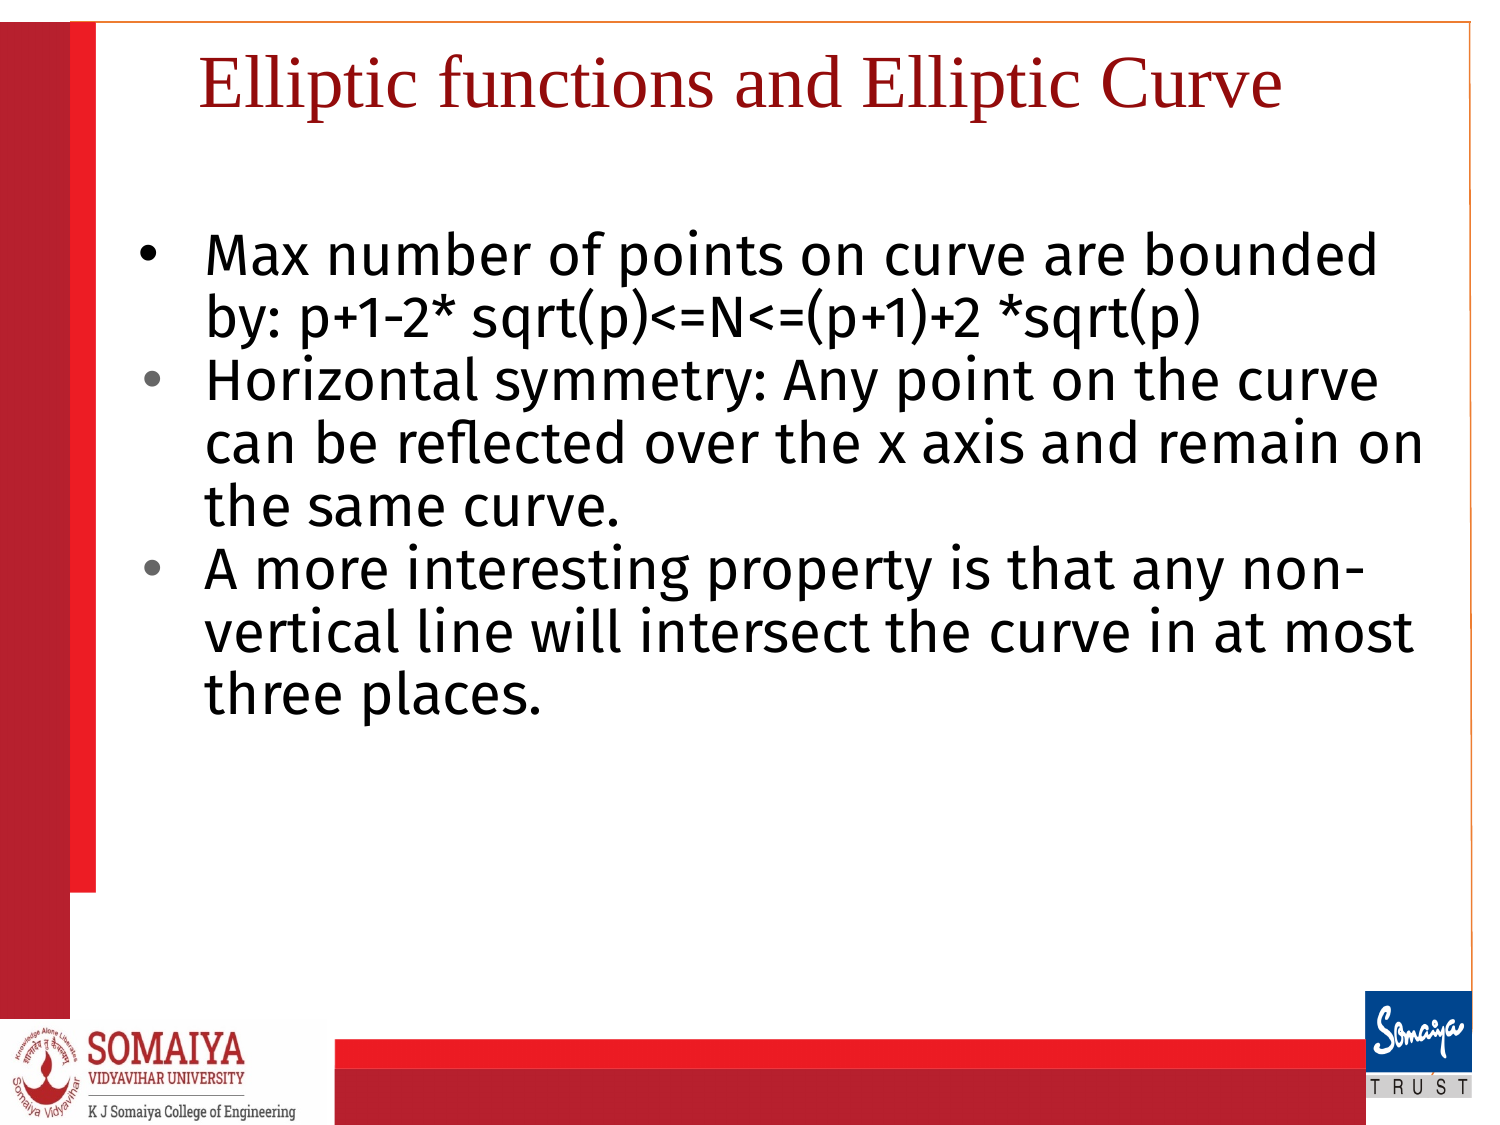

# Elliptic functions and Elliptic Curve
Max number of points on curve are bounded by: p+1-2* sqrt(p)<=N<=(p+1)+2 *sqrt(p)
Horizontal symmetry: Any point on the curve can be reflected over the x axis and remain on the same curve.
A more interesting property is that any non-vertical line will intersect the curve in at most three places.